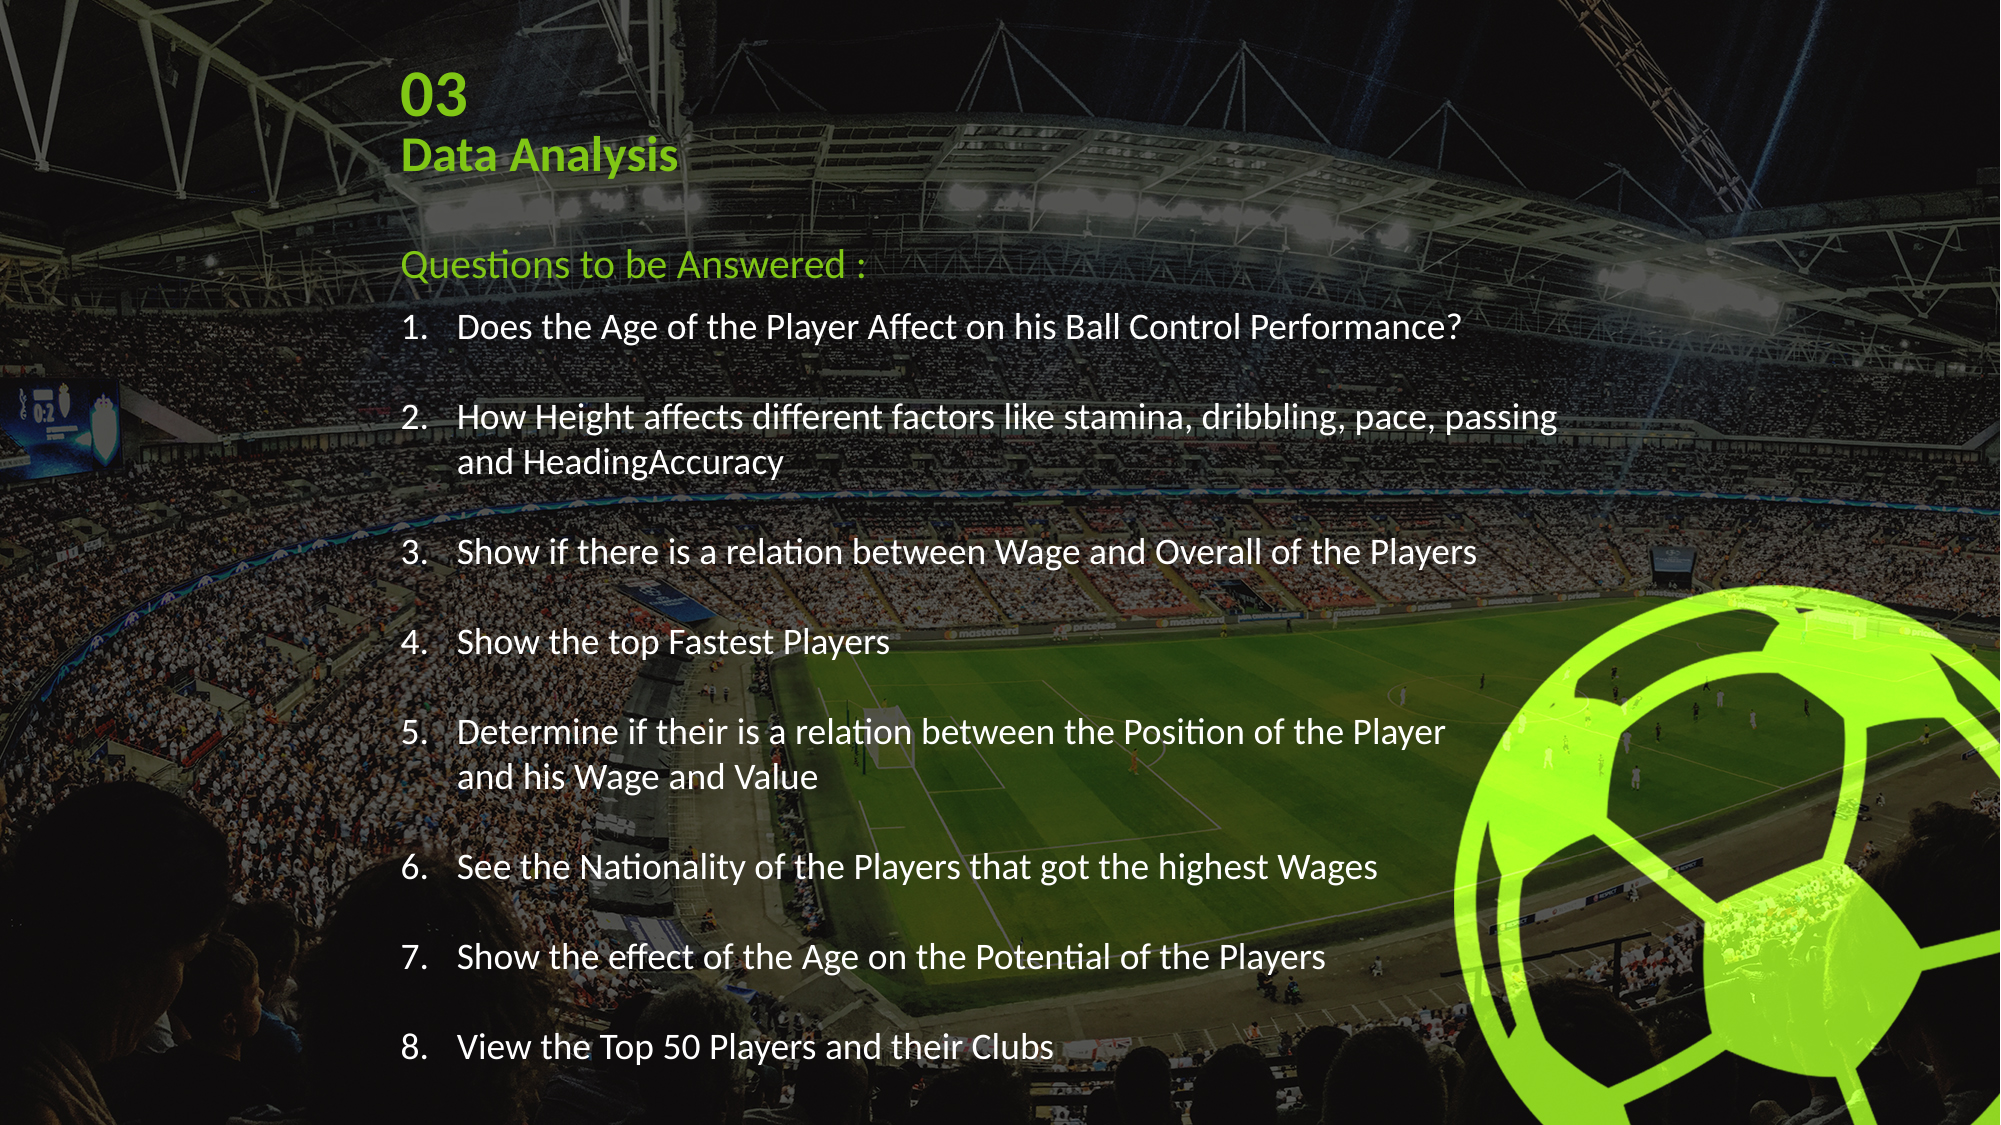

03
Data Analysis
Questions to be Answered :
Does the Age of the Player Affect on his Ball Control Performance?

How Height affects different factors like stamina, dribbling, pace, passing and HeadingAccuracy

Show if there is a relation between Wage and Overall of the Players

Show the top Fastest Players

Determine if their is a relation between the Position of the Player            and his Wage and Value

See the Nationality of the Players that got the highest Wages

Show the effect of the Age on the Potential of the Players

View the Top 50 Players and their Clubs